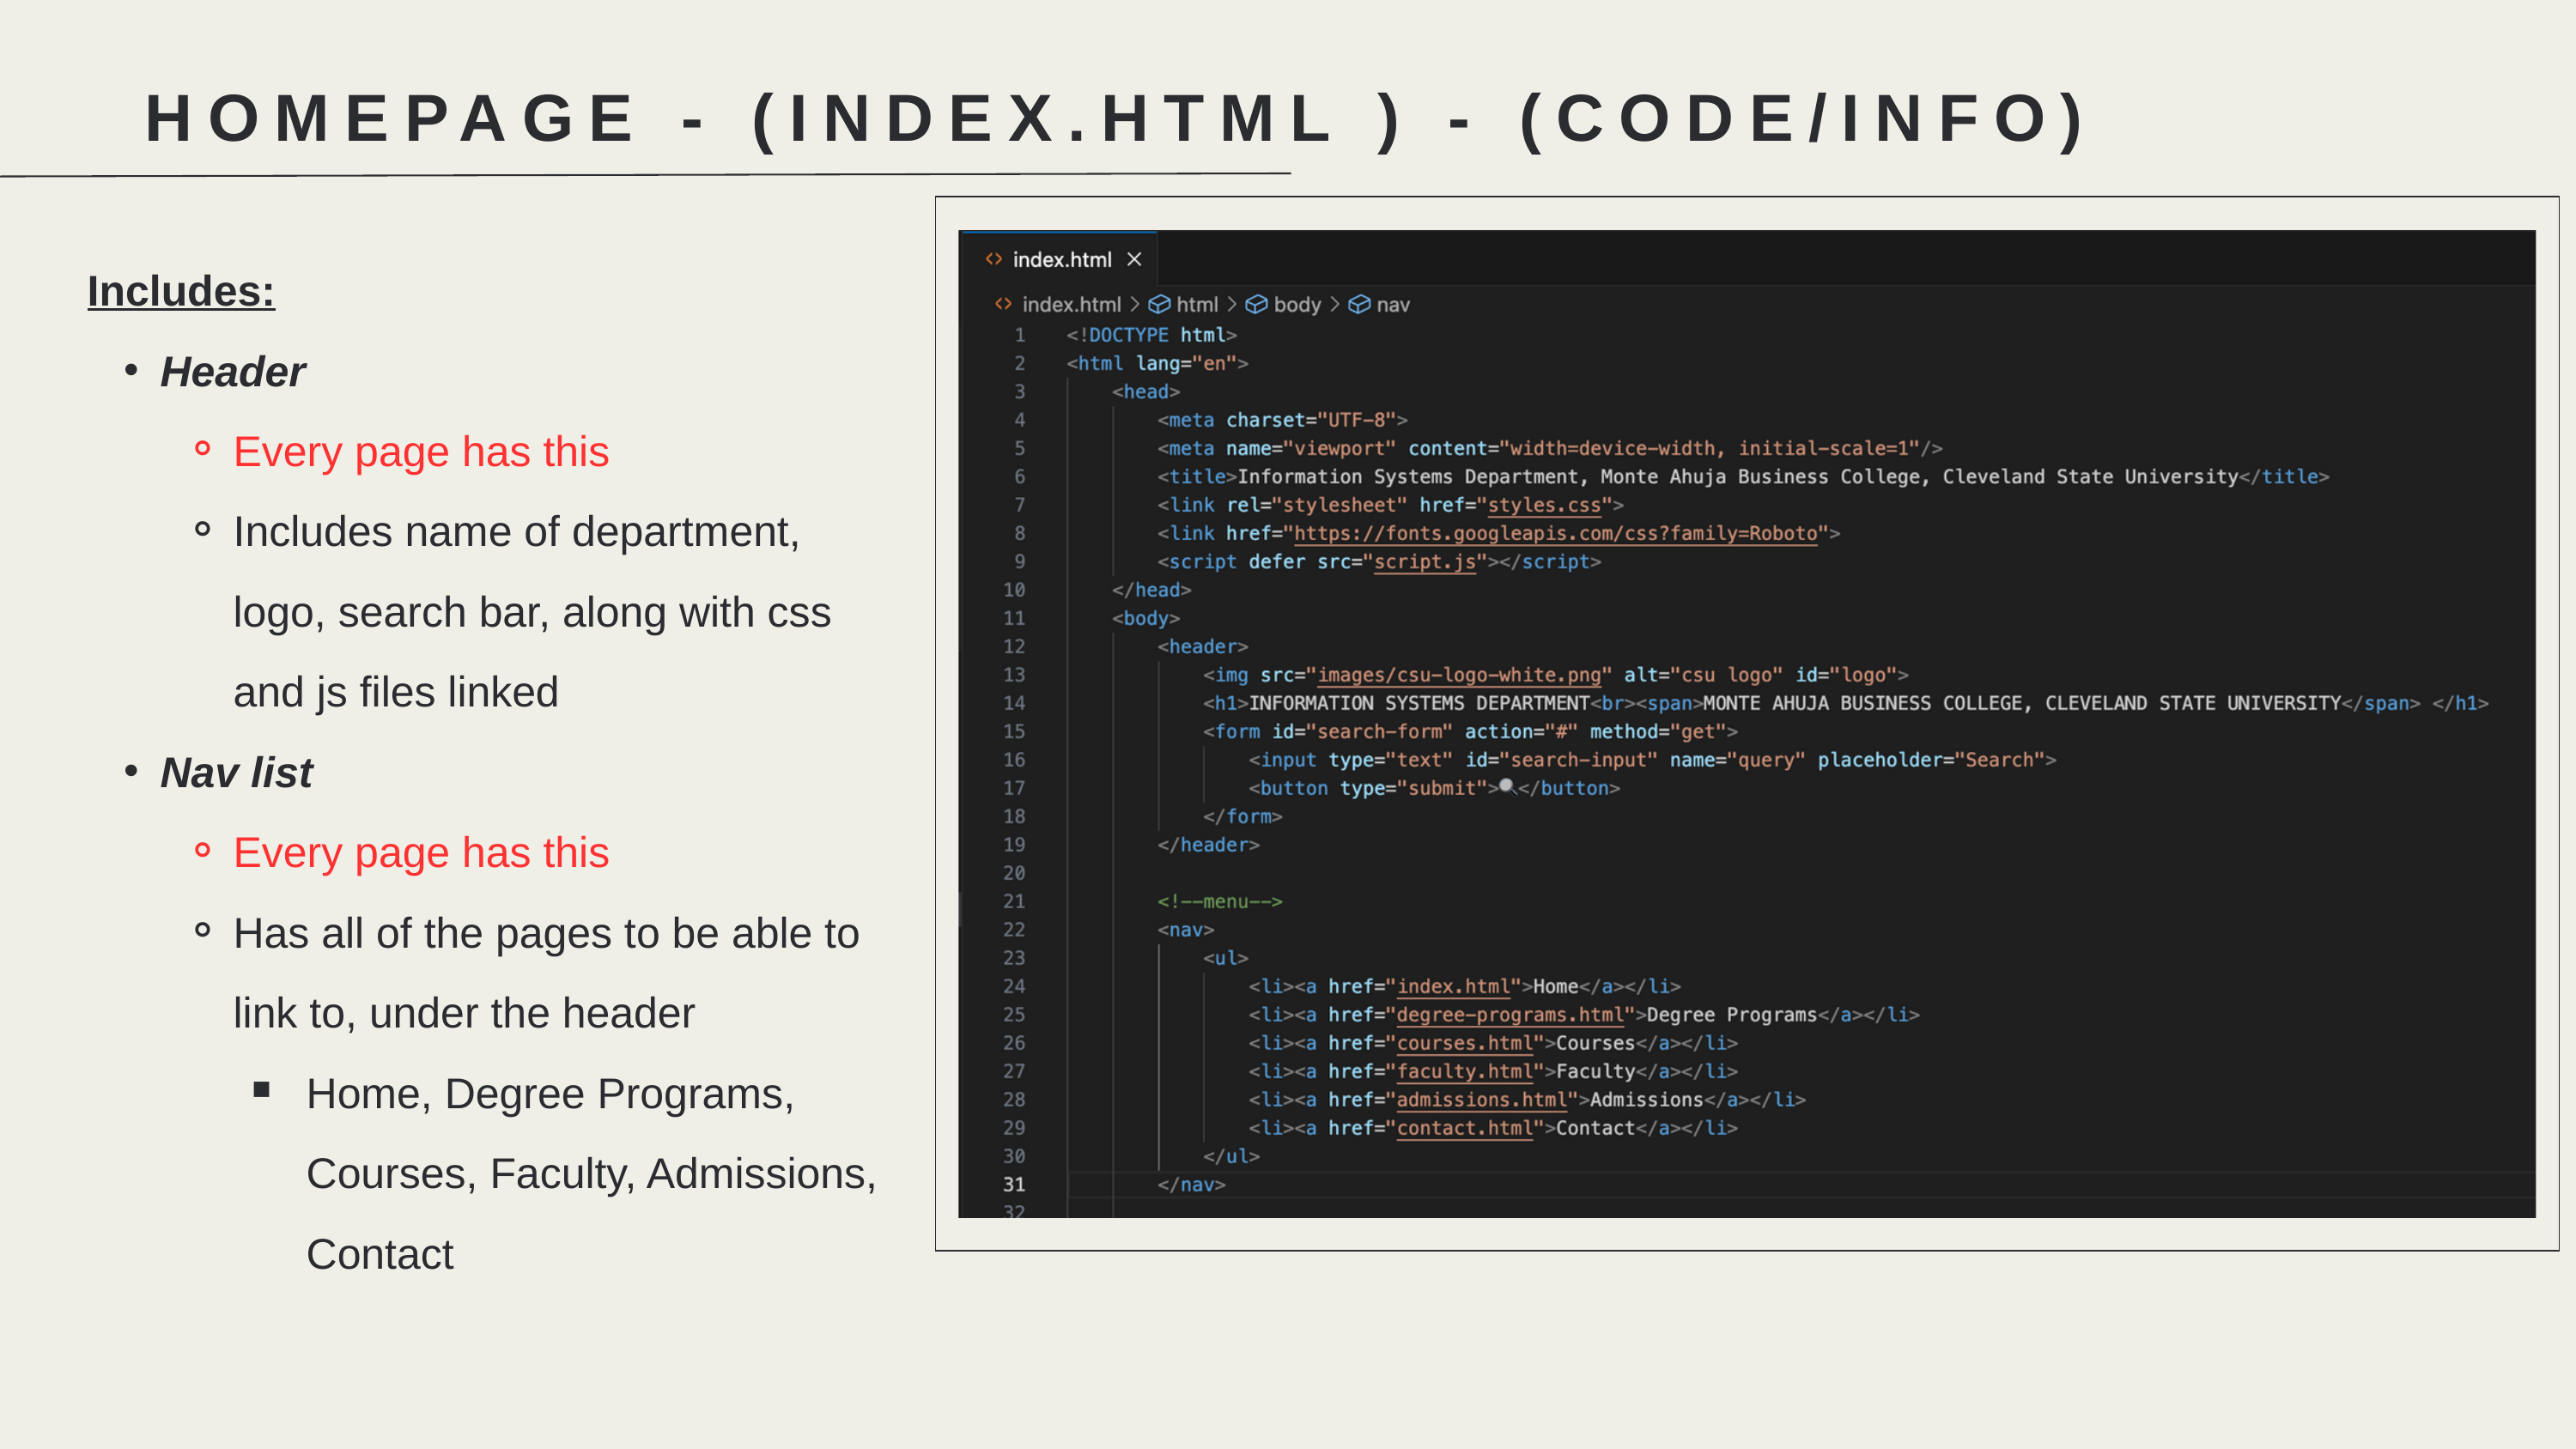

HOMEPAGE - (INDEX.HTML ) - (CODE/INFO)

Includes:
Header
Every page has this
Includes name of department, logo, search bar, along with css and js files linked
Nav list
Every page has this
Has all of the pages to be able to link to, under the header
Home, Degree Programs, Courses, Faculty, Admissions, Contact